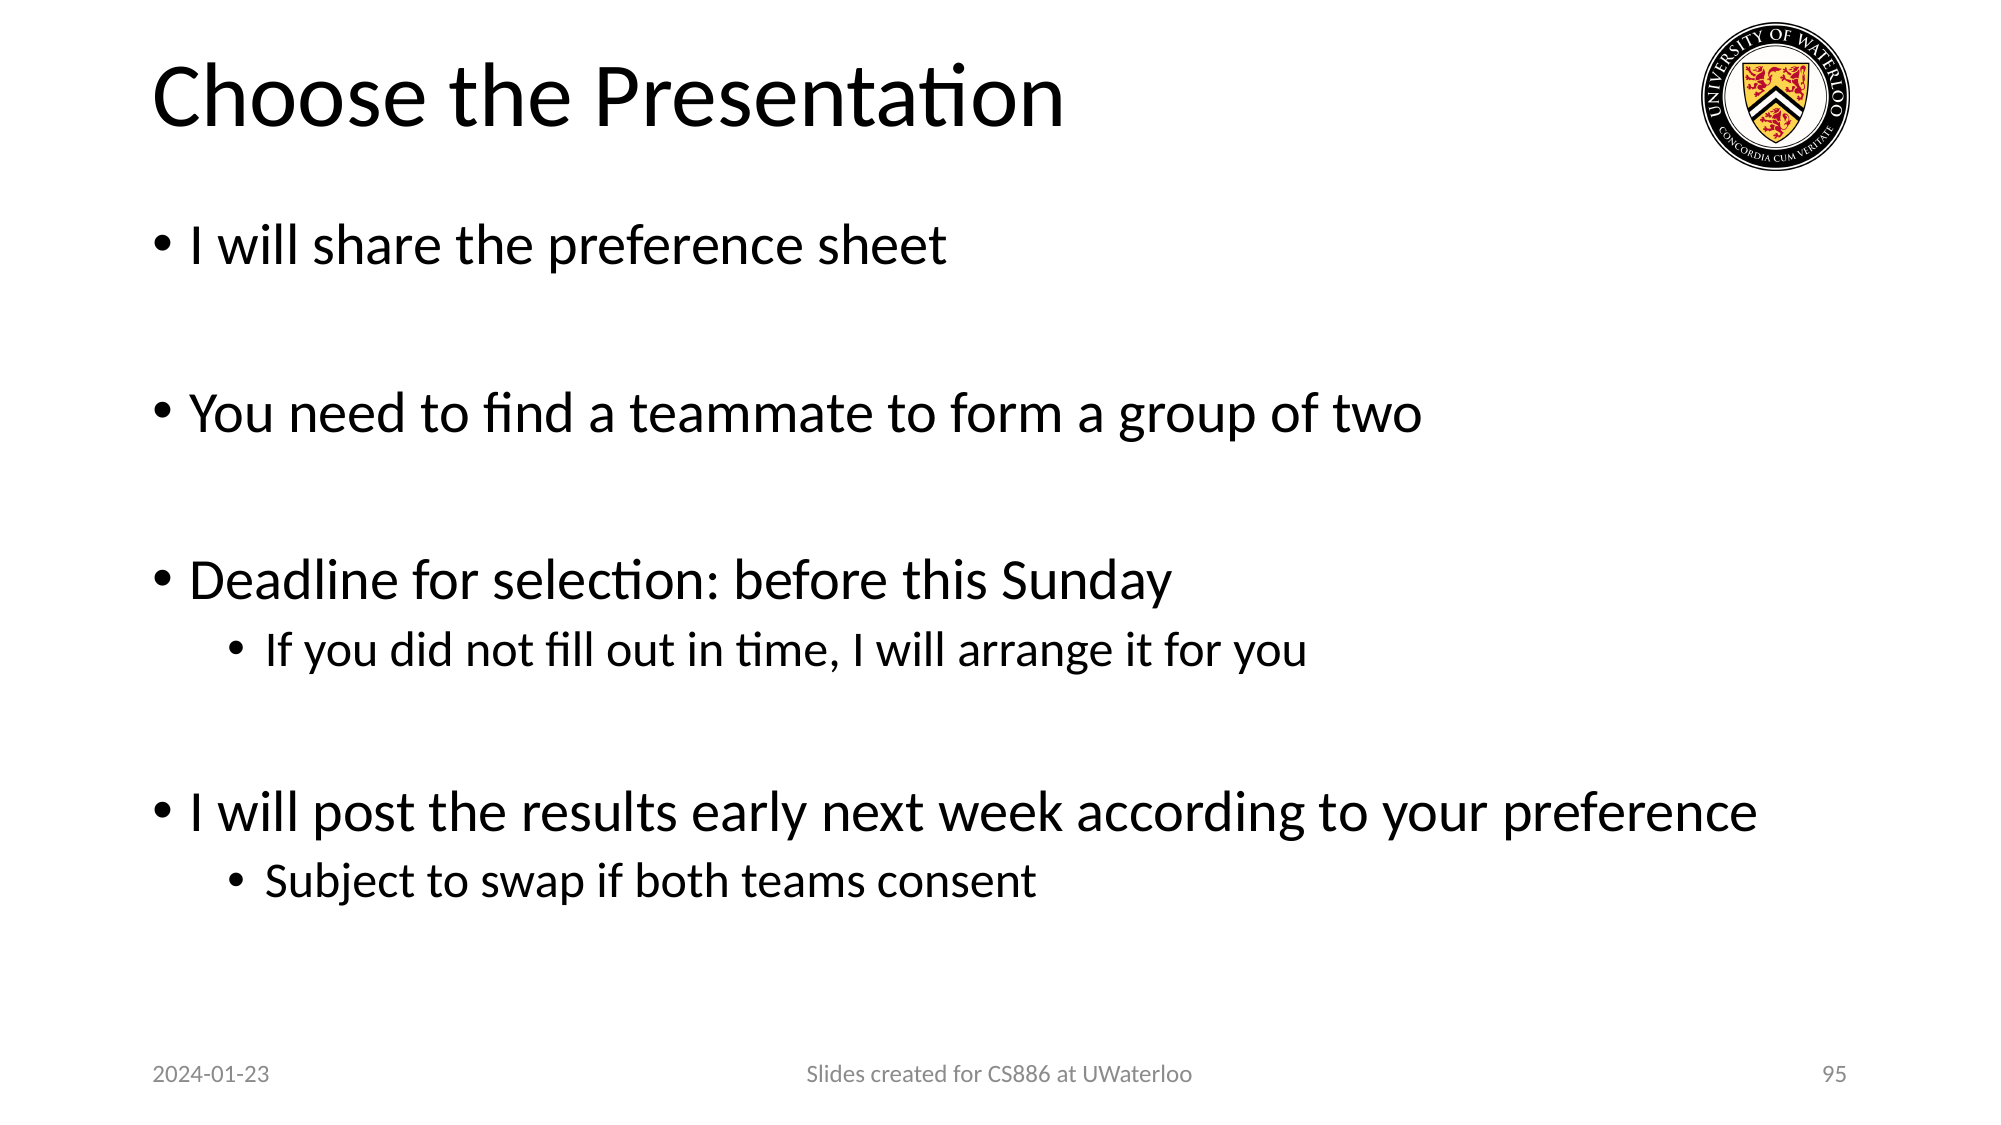

# Choose the Presentation
I will share the preference sheet

You need to find a teammate to form a group of two

Deadline for selection: before this Sunday
If you did not fill out in time, I will arrange it for you

I will post the results early next week according to your preference
Subject to swap if both teams consent
2024-01-23
Slides created for CS886 at UWaterloo
95